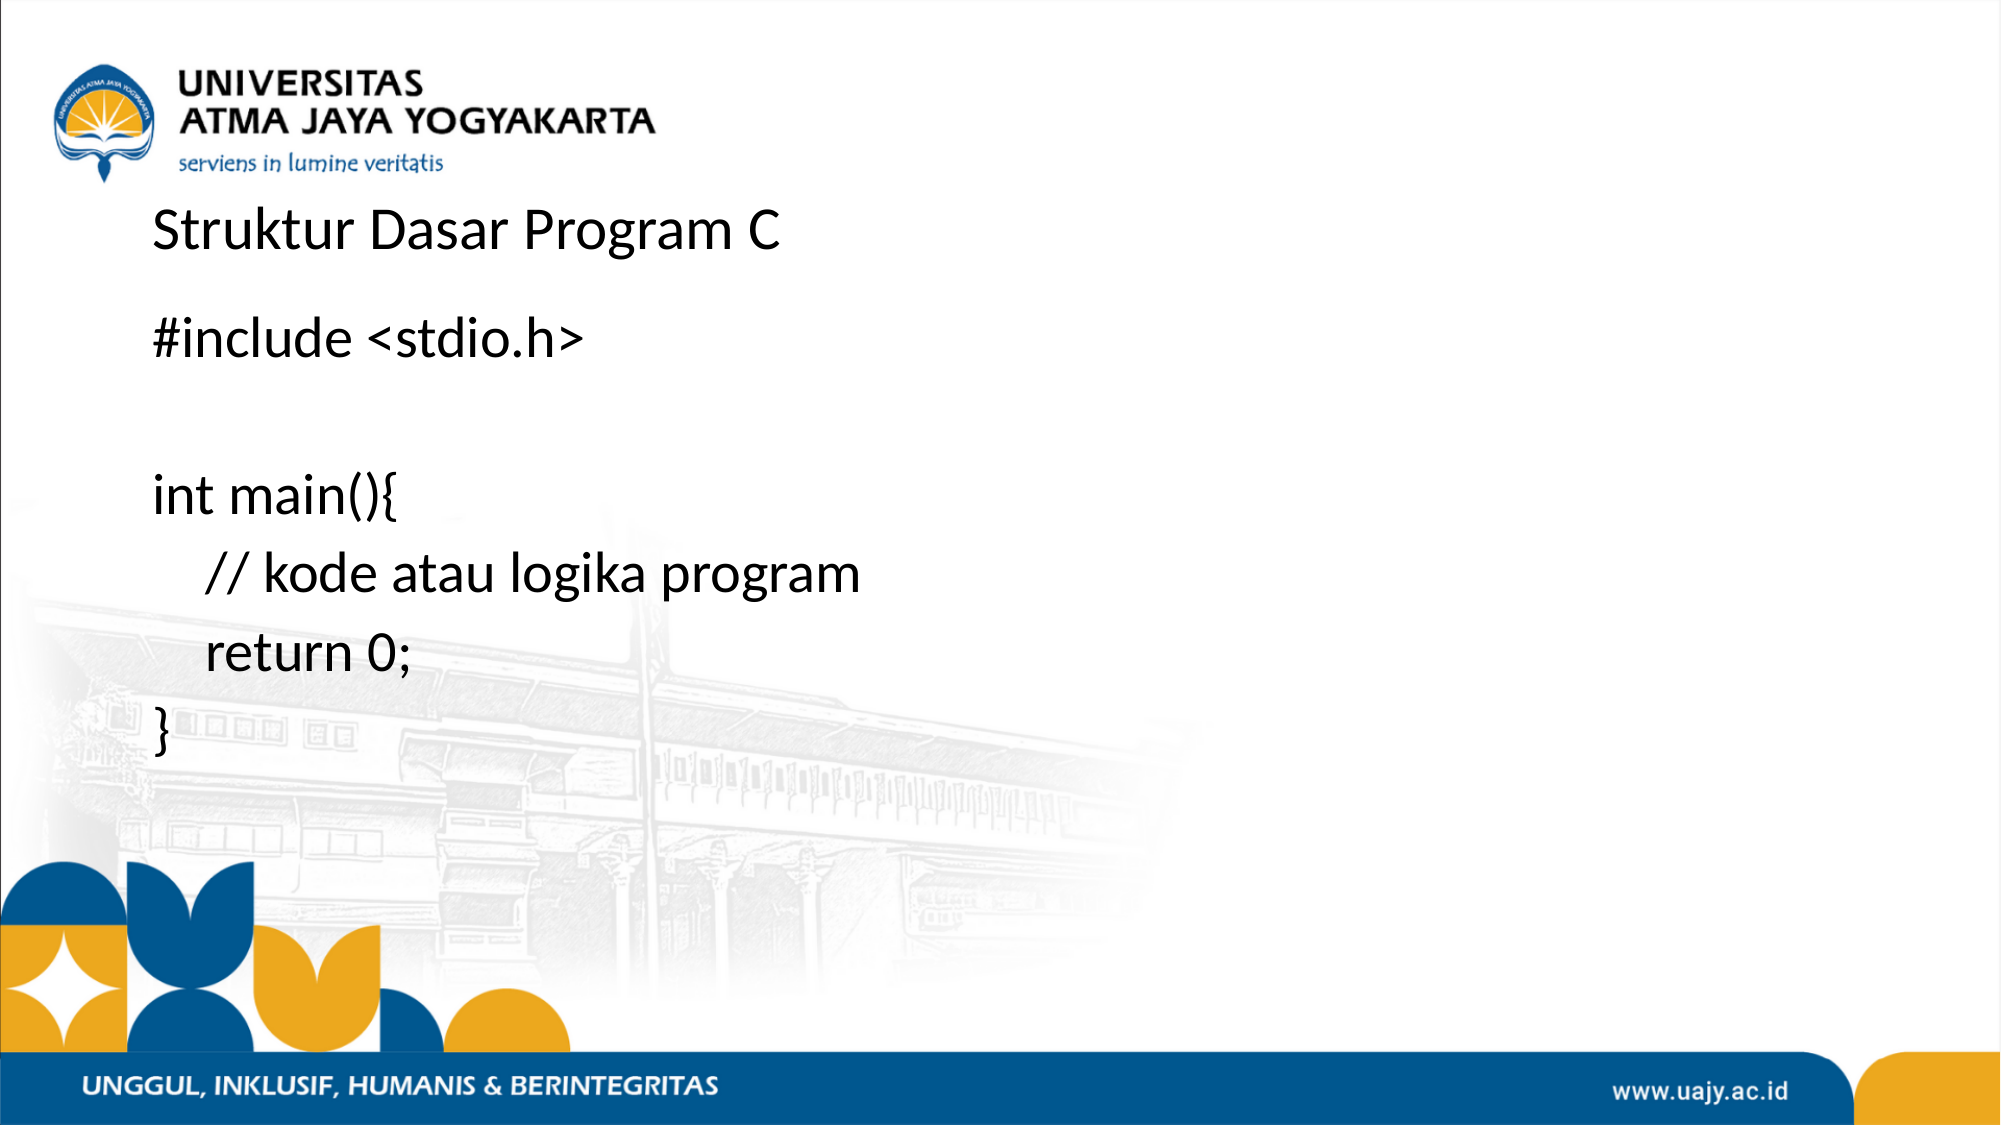

# Struktur Dasar Program C
#include <stdio.h>

int main(){
    // kode atau logika program
    return 0;
}